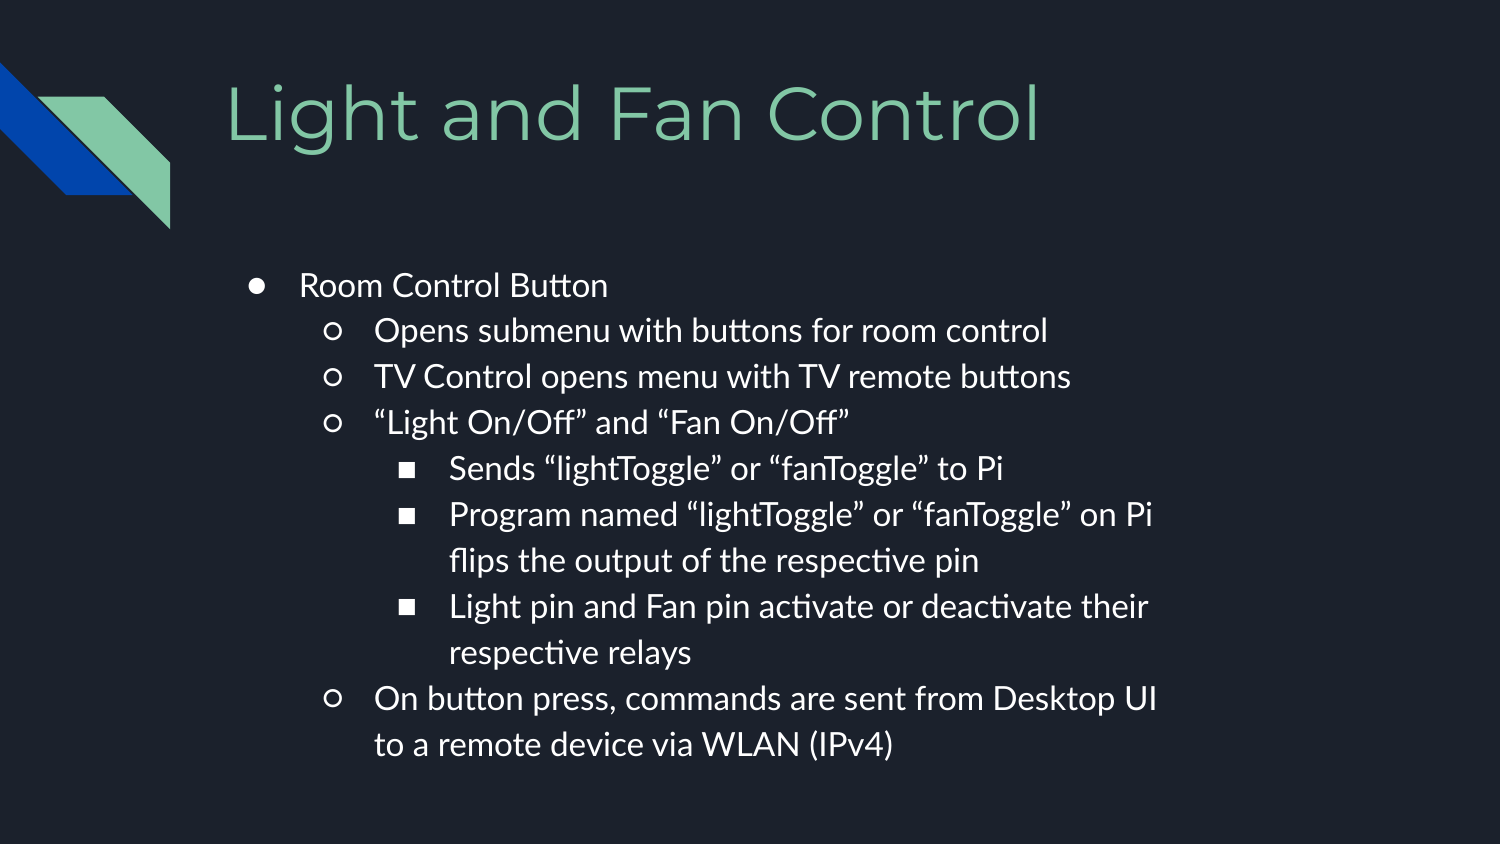

# Light and Fan Control
Room Control Button
Opens submenu with buttons for room control
TV Control opens menu with TV remote buttons
“Light On/Off” and “Fan On/Off”
Sends “lightToggle” or “fanToggle” to Pi
Program named “lightToggle” or “fanToggle” on Pi flips the output of the respective pin
Light pin and Fan pin activate or deactivate their respective relays
On button press, commands are sent from Desktop UI to a remote device via WLAN (IPv4)